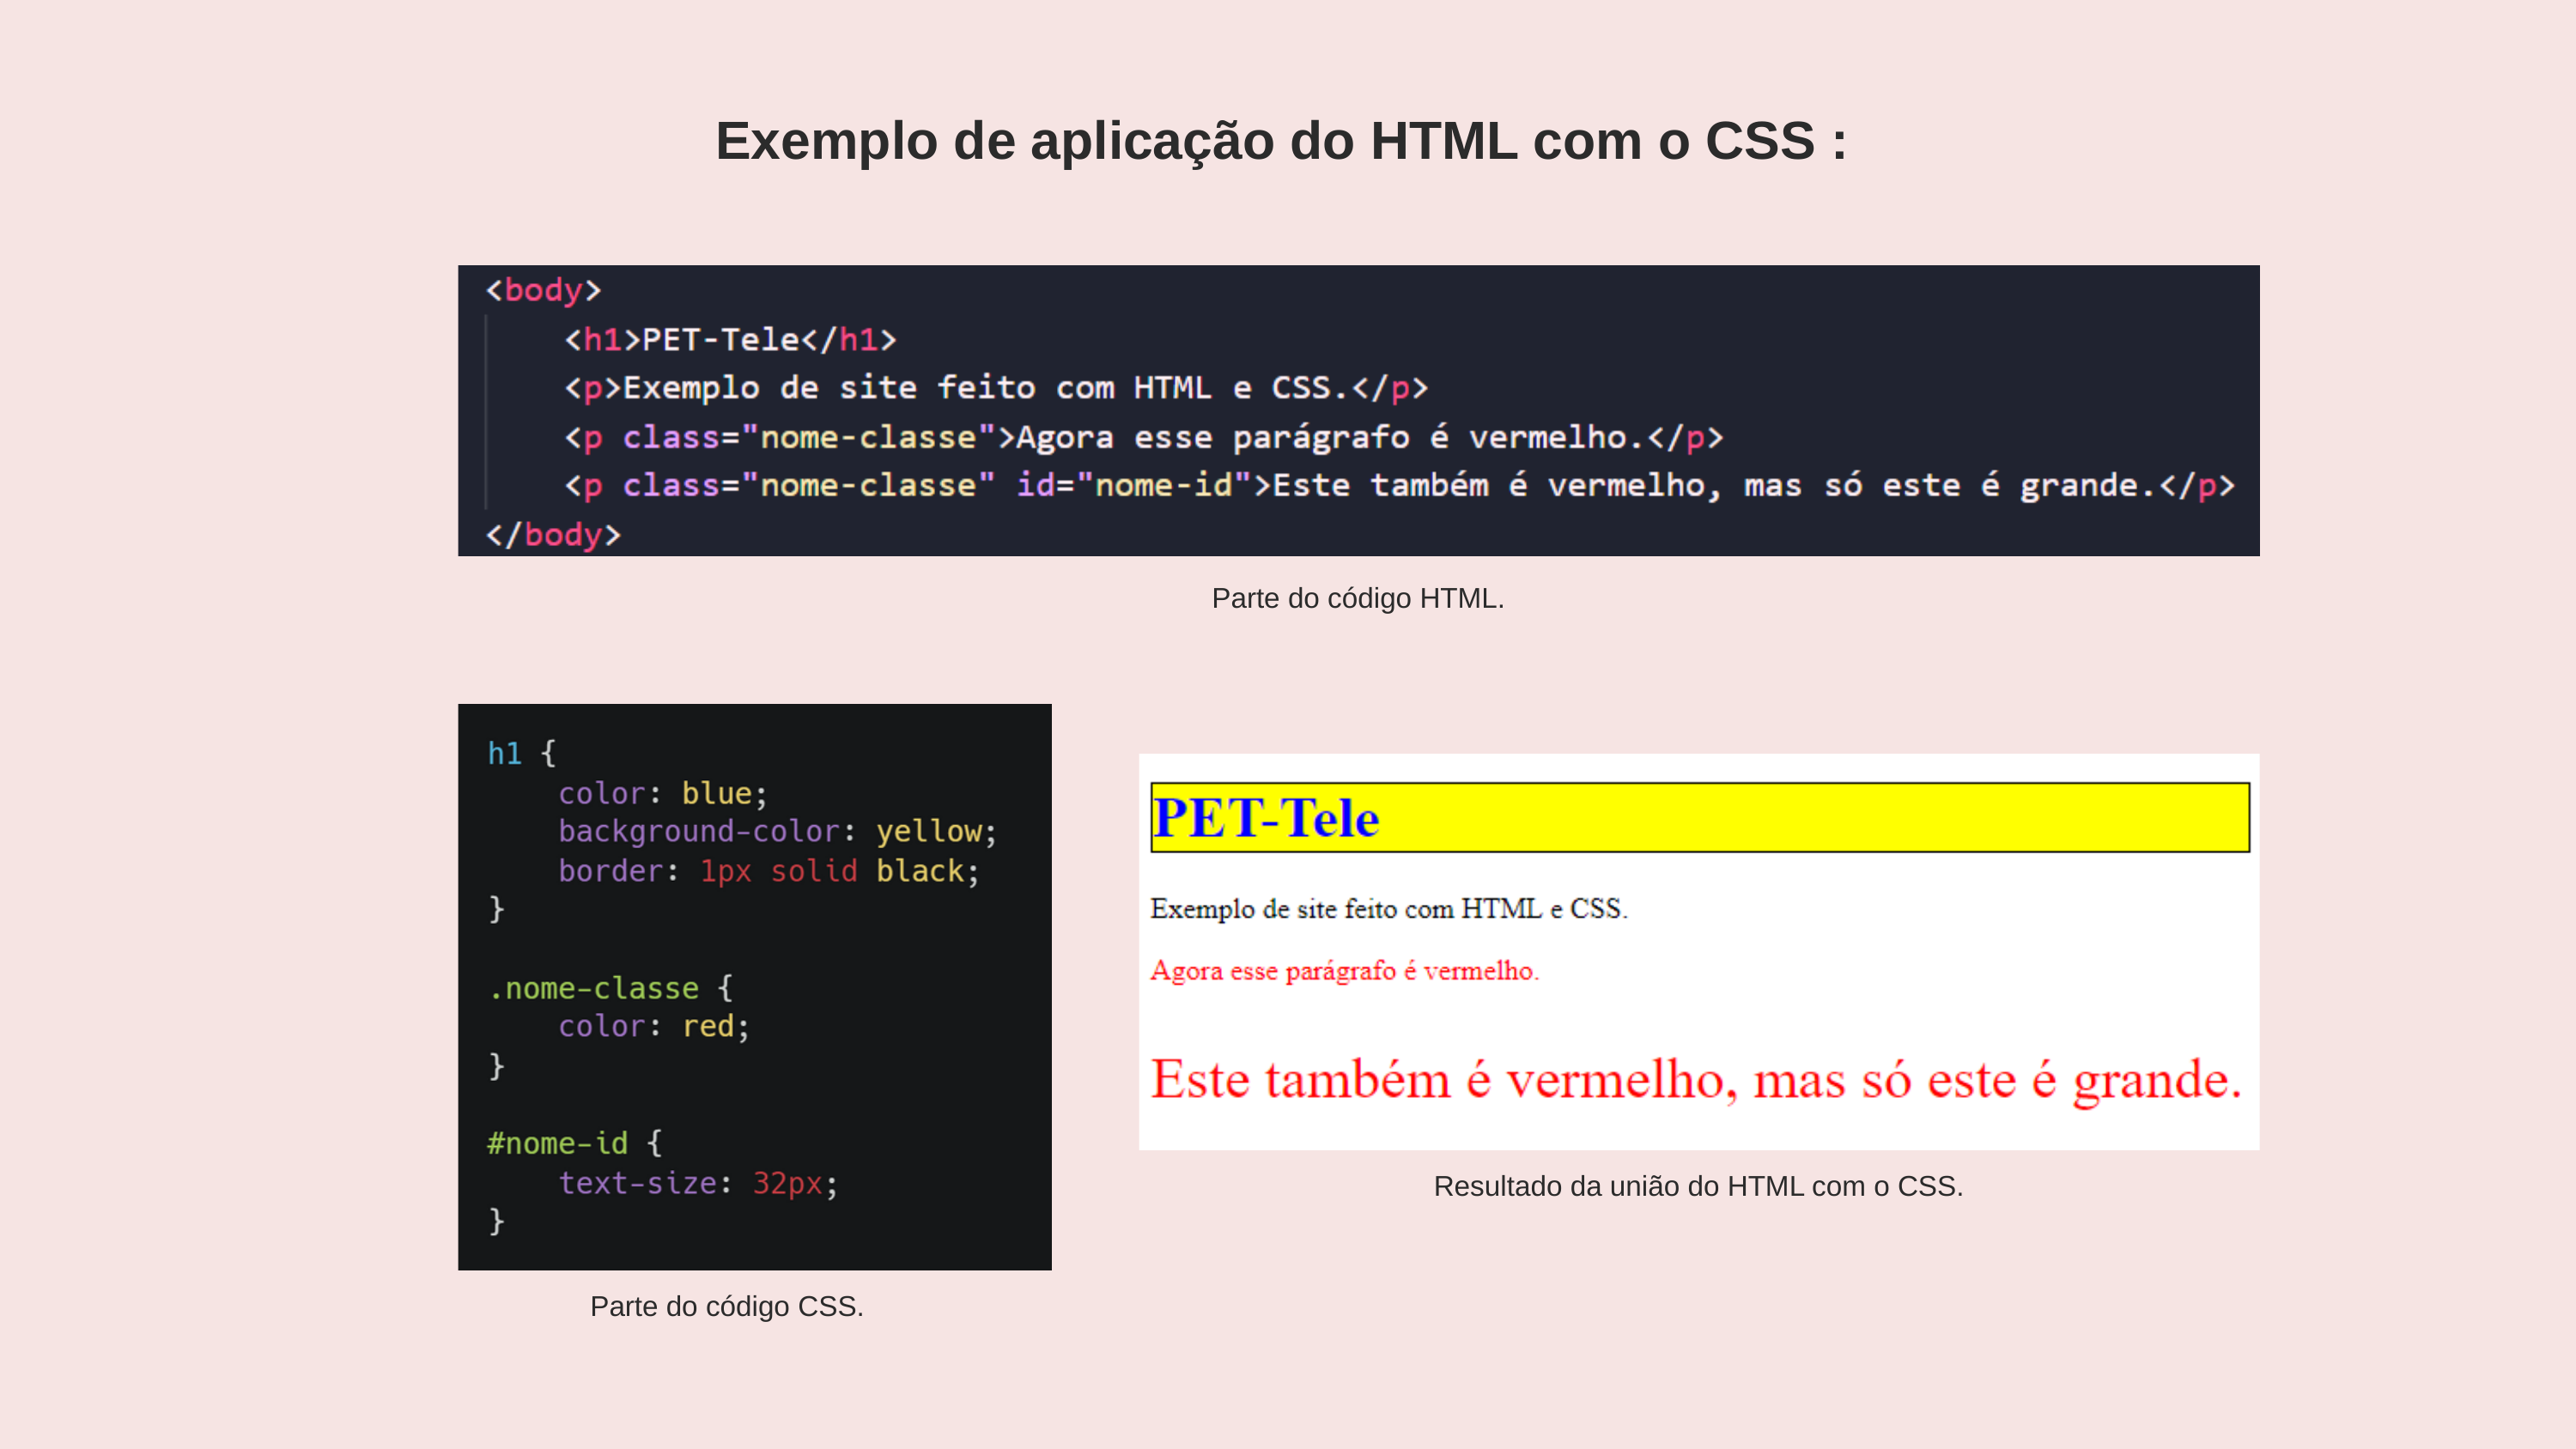

Exemplo de aplicação do HTML com o CSS :

Parte do código HTML.

Resultado da união do HTML com o CSS.
Parte do código CSS.